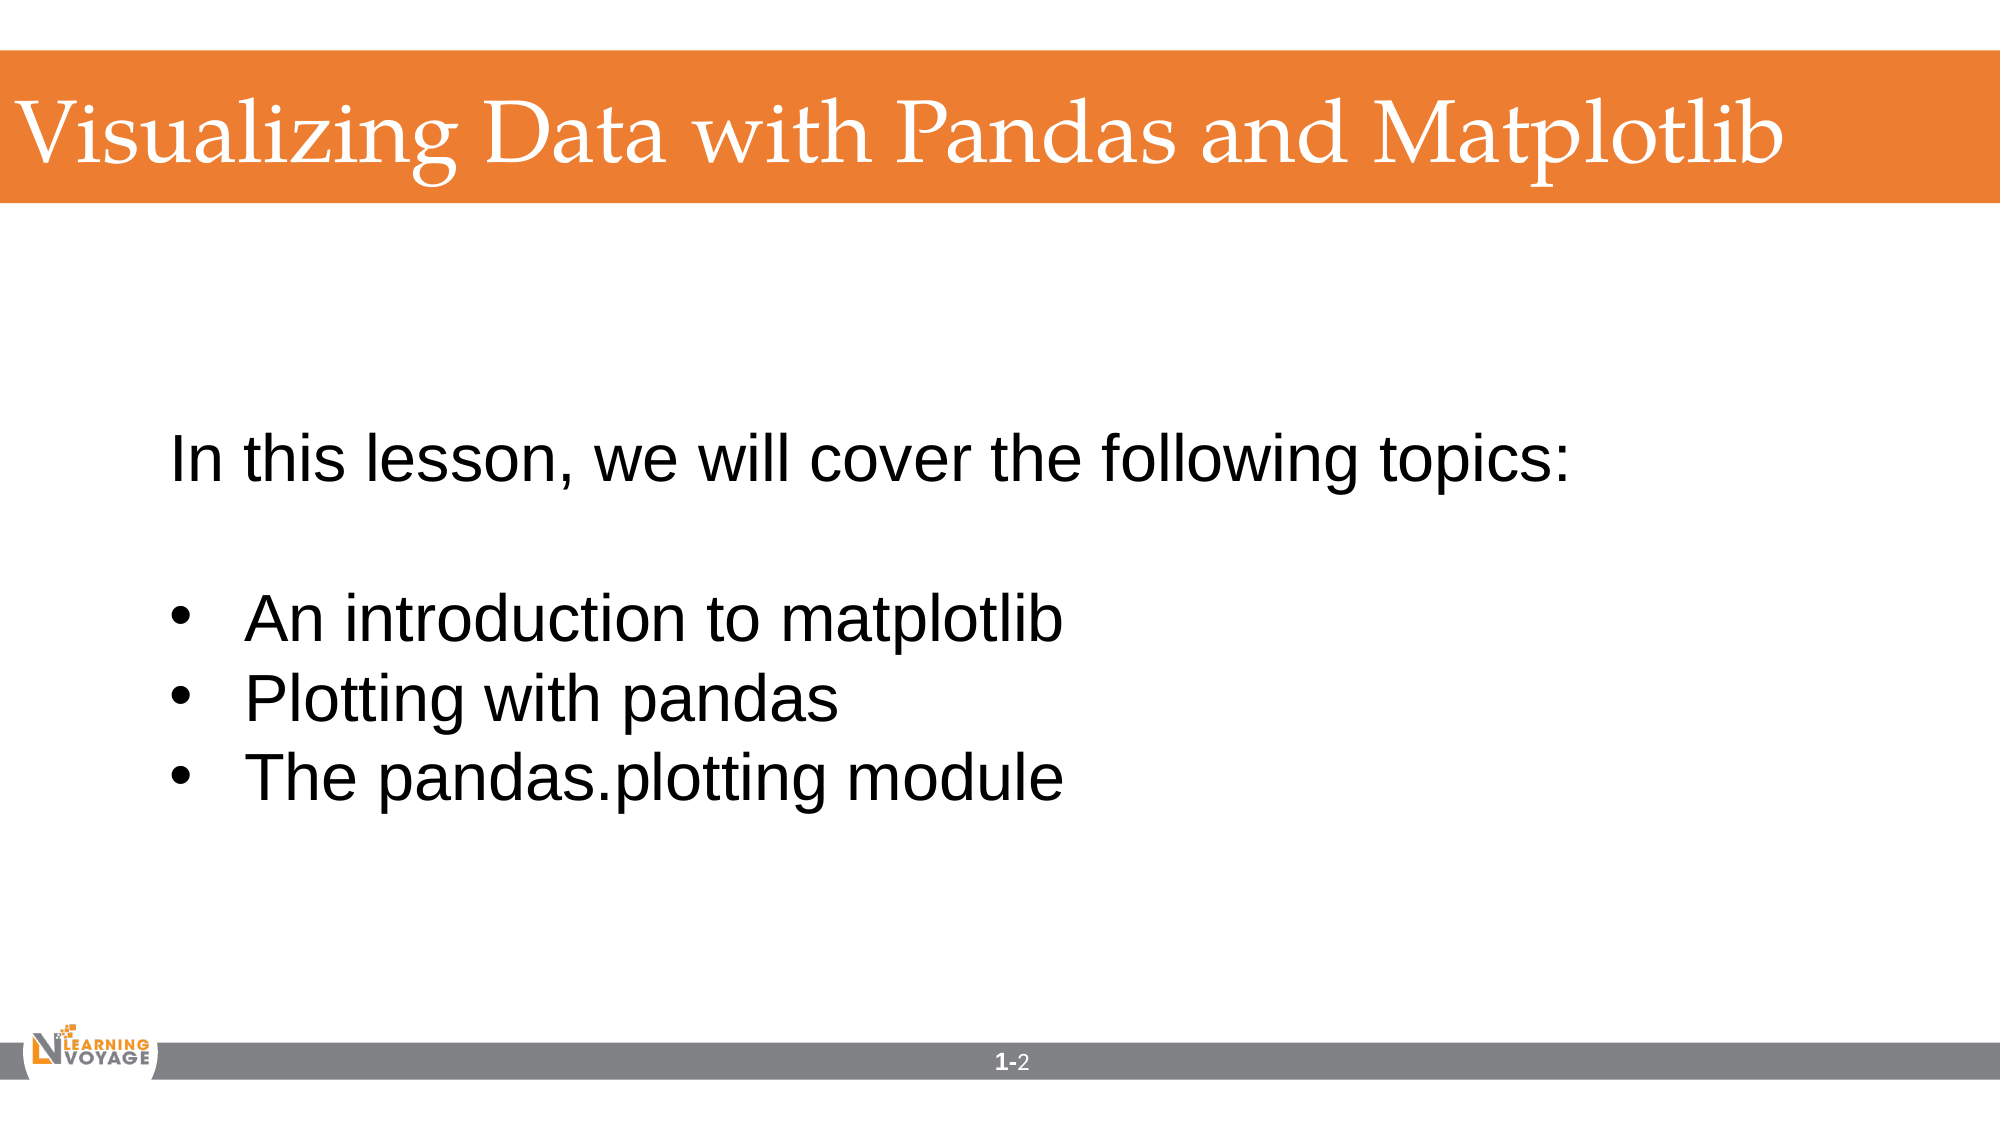

Visualizing Data with Pandas and Matplotlib
In this lesson, we will cover the following topics:

An introduction to matplotlib
Plotting with pandas
The pandas.plotting module
1-2